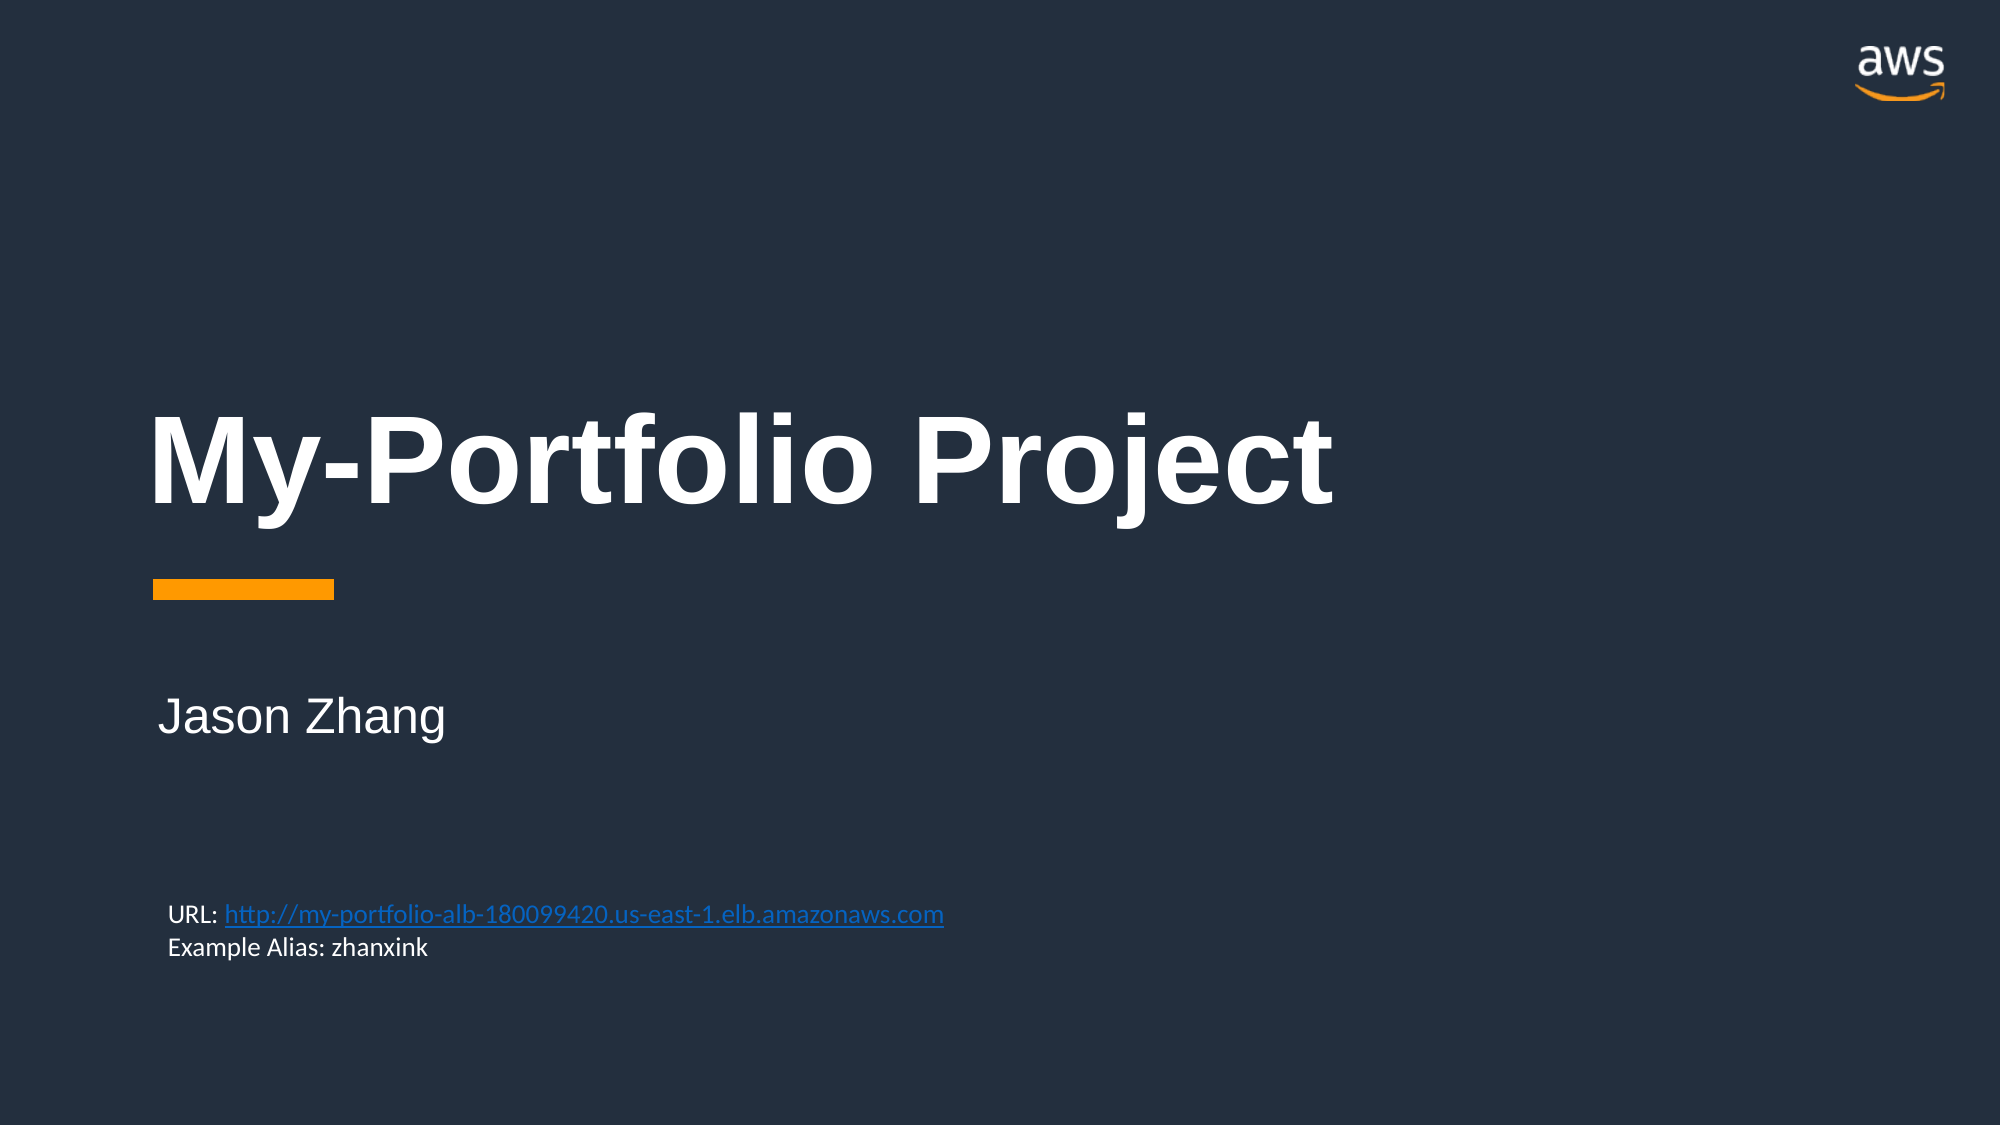

My-Portfolio Project
Jason Zhang
URL: http://my-portfolio-alb-180099420.us-east-1.elb.amazonaws.com
Example Alias: zhanxink